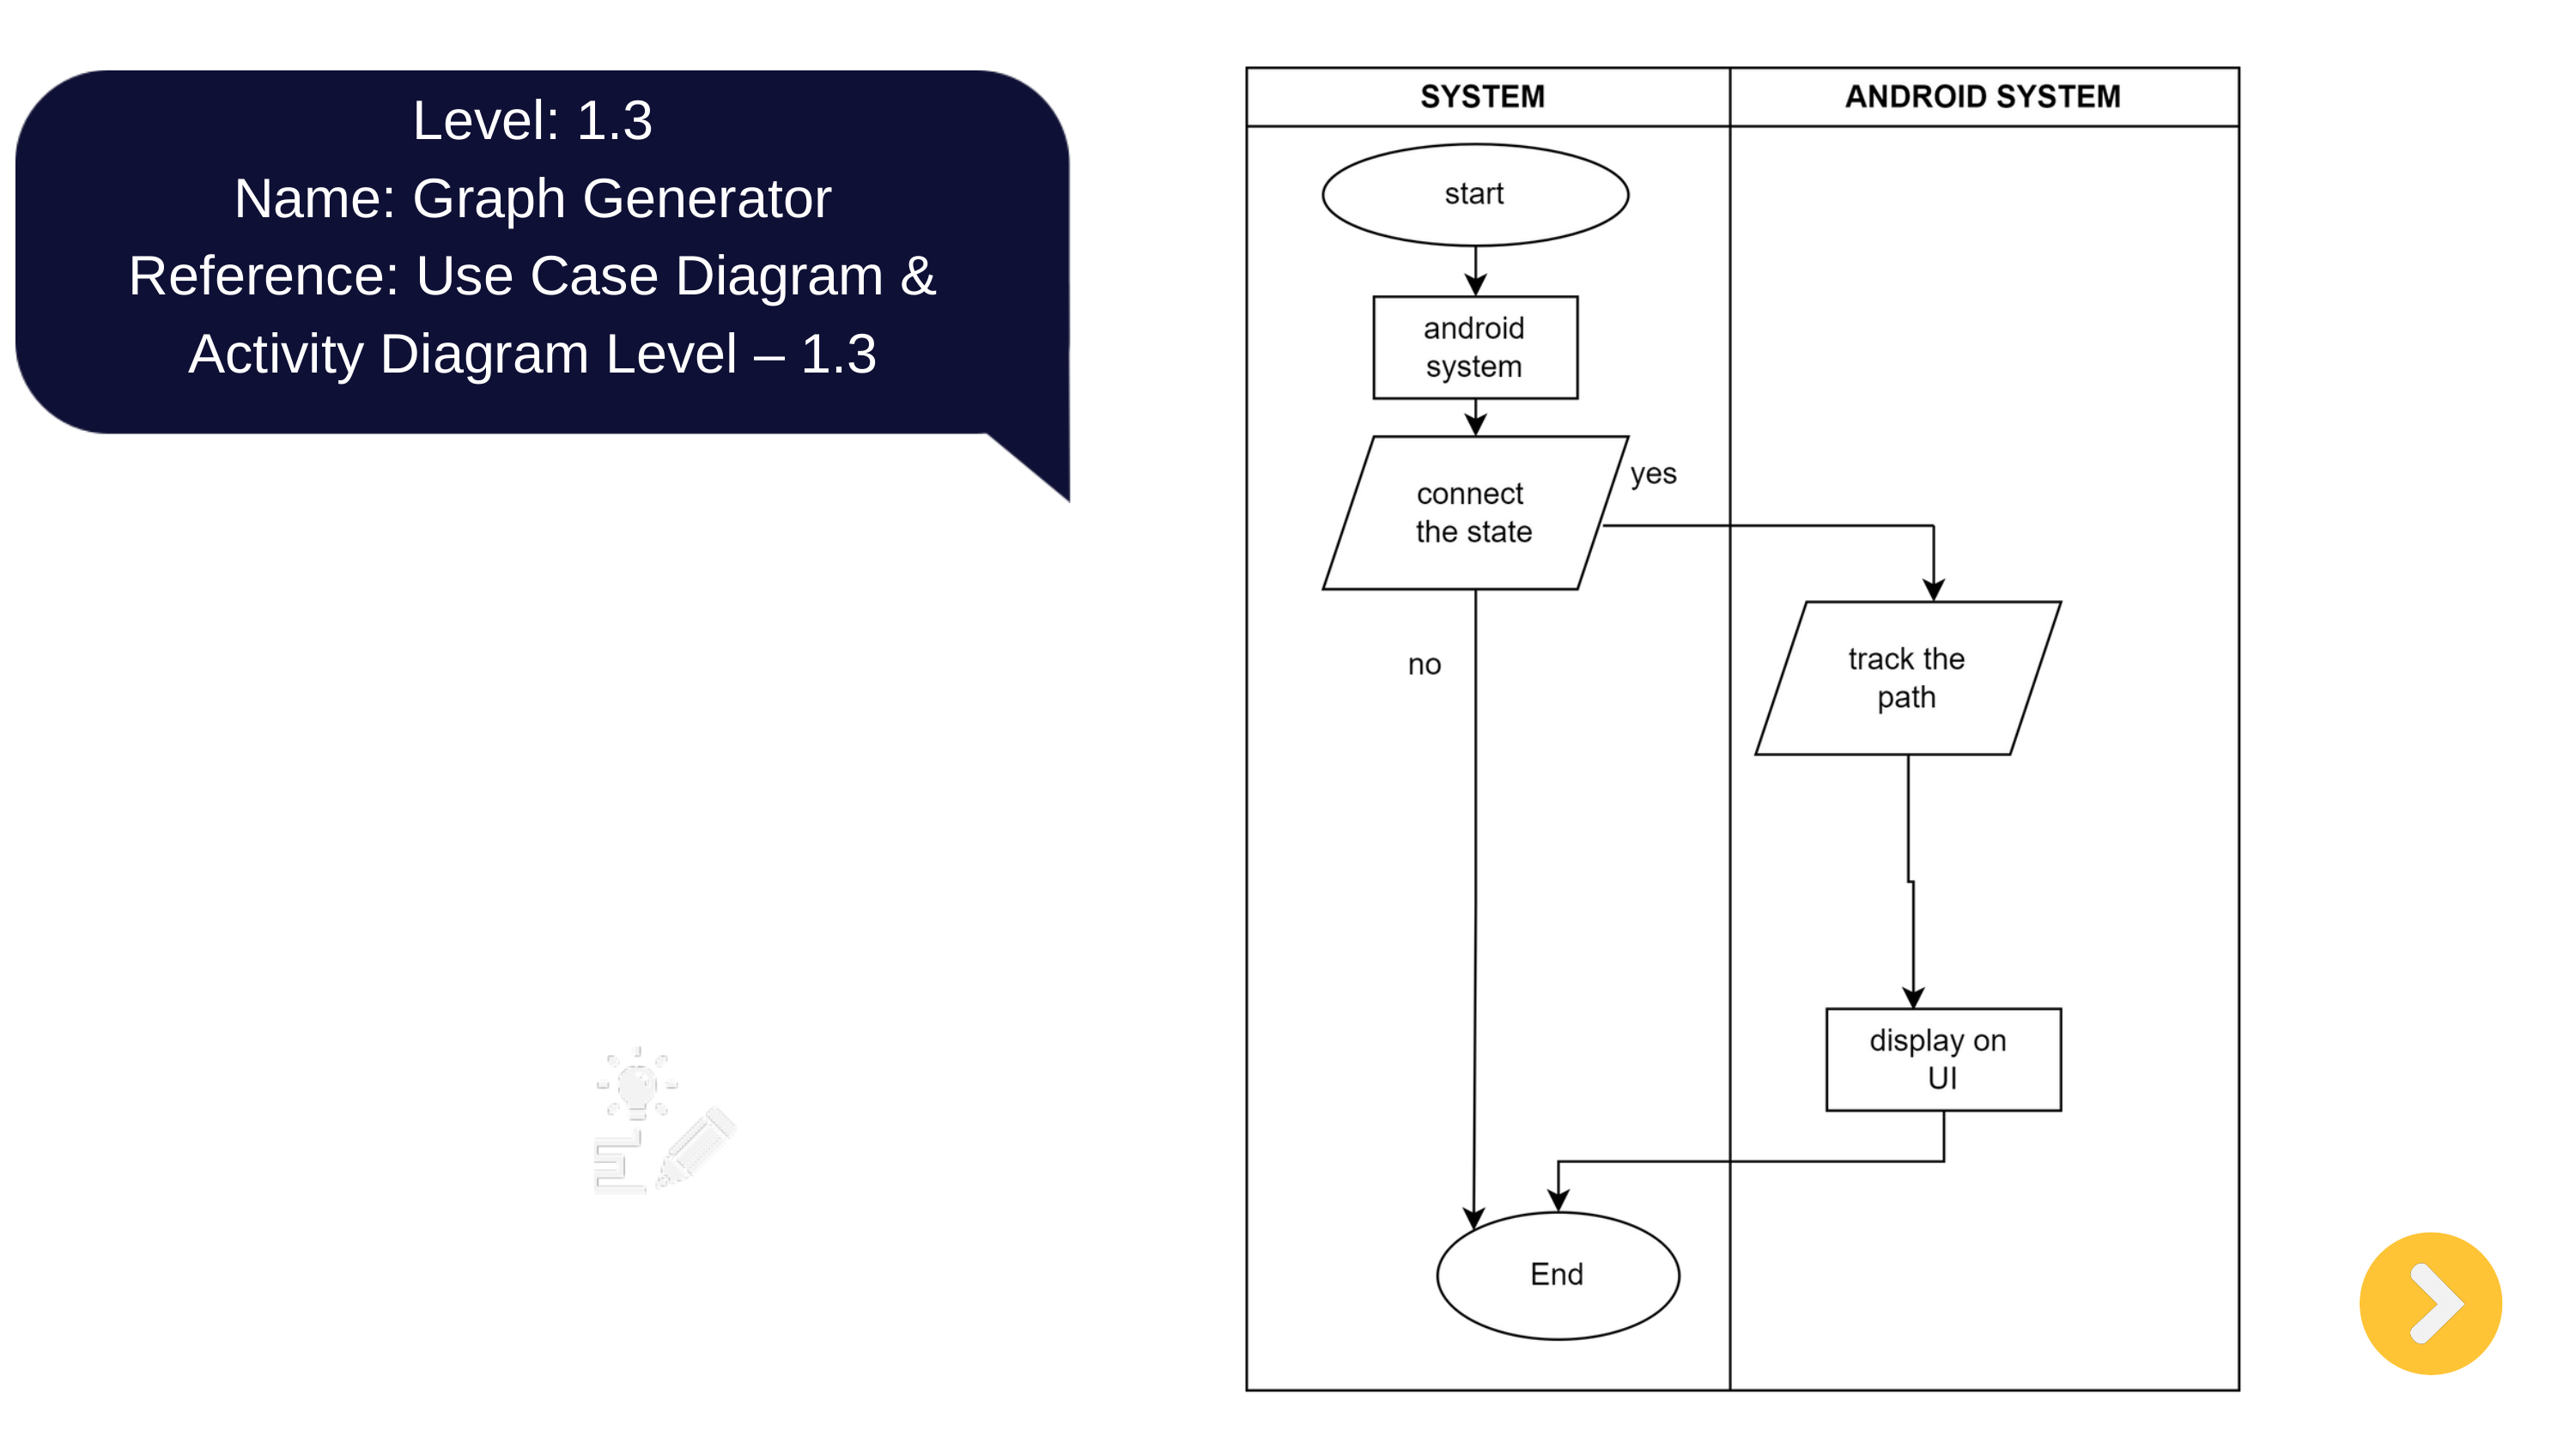

Level: 1.3
Name: Graph Generator
Reference: Use Case Diagram & Activity Diagram Level – 1.3